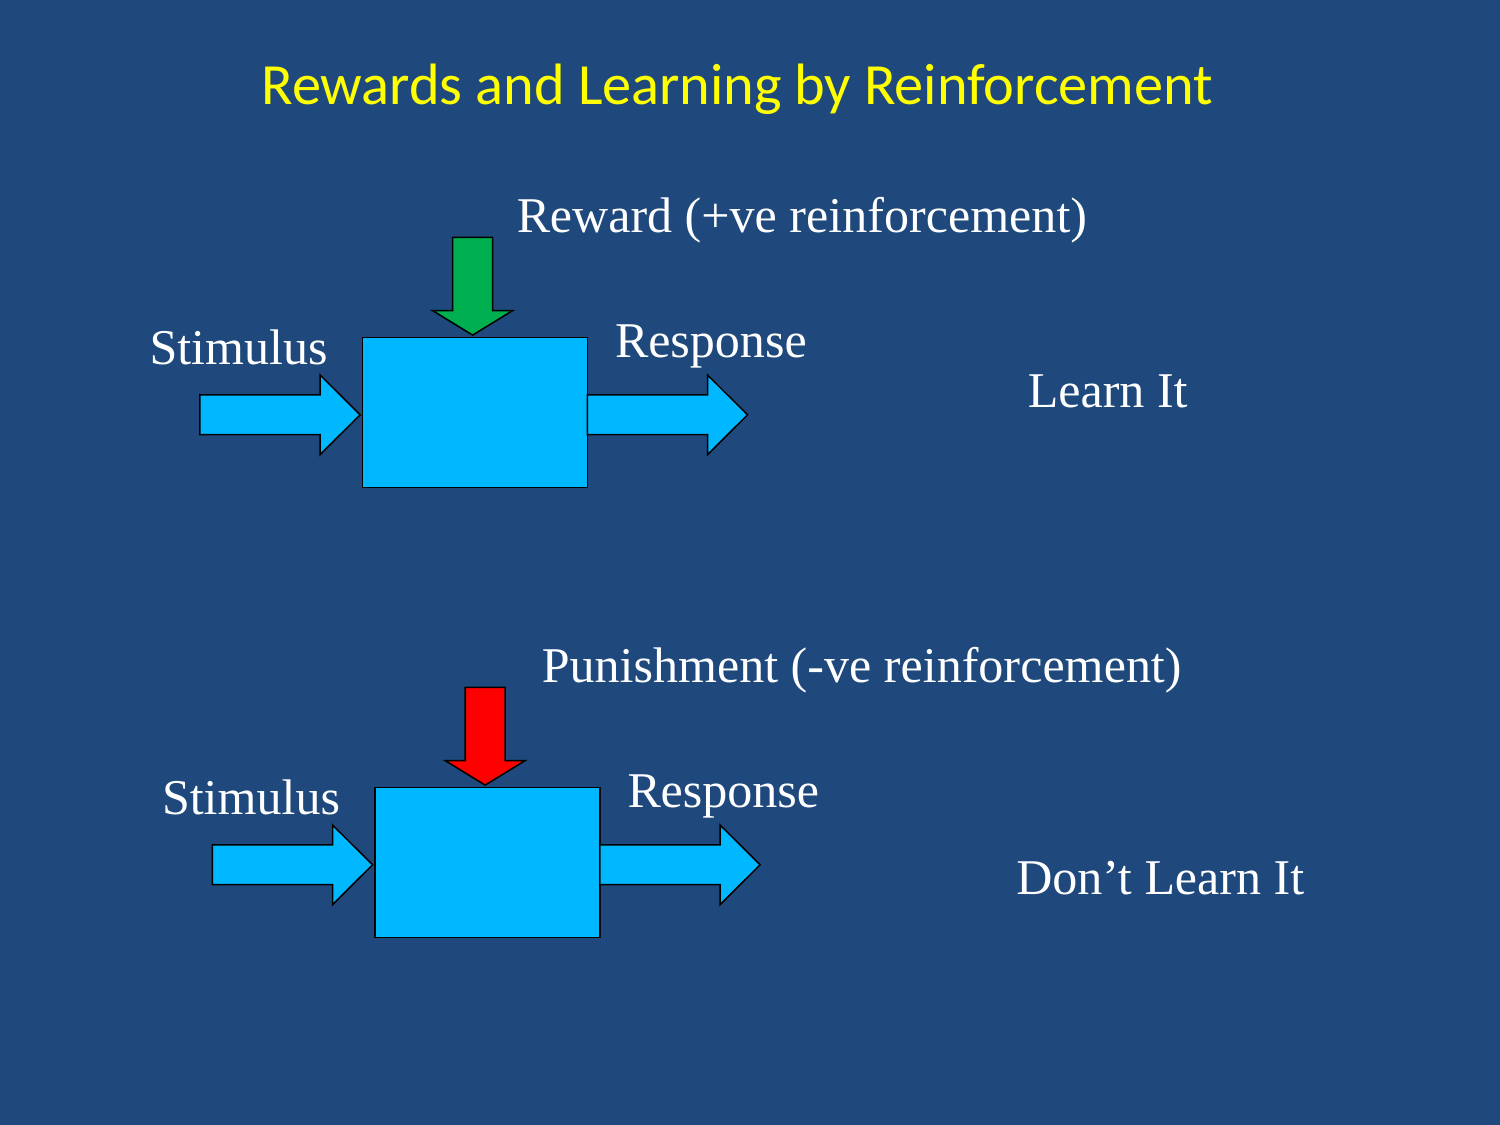

# Rewards and Learning by Reinforcement
Reward (+ve reinforcement)

Response
Stimulus

Learn It

Punishment (-ve reinforcement)

Response
Stimulus

Don’t Learn It